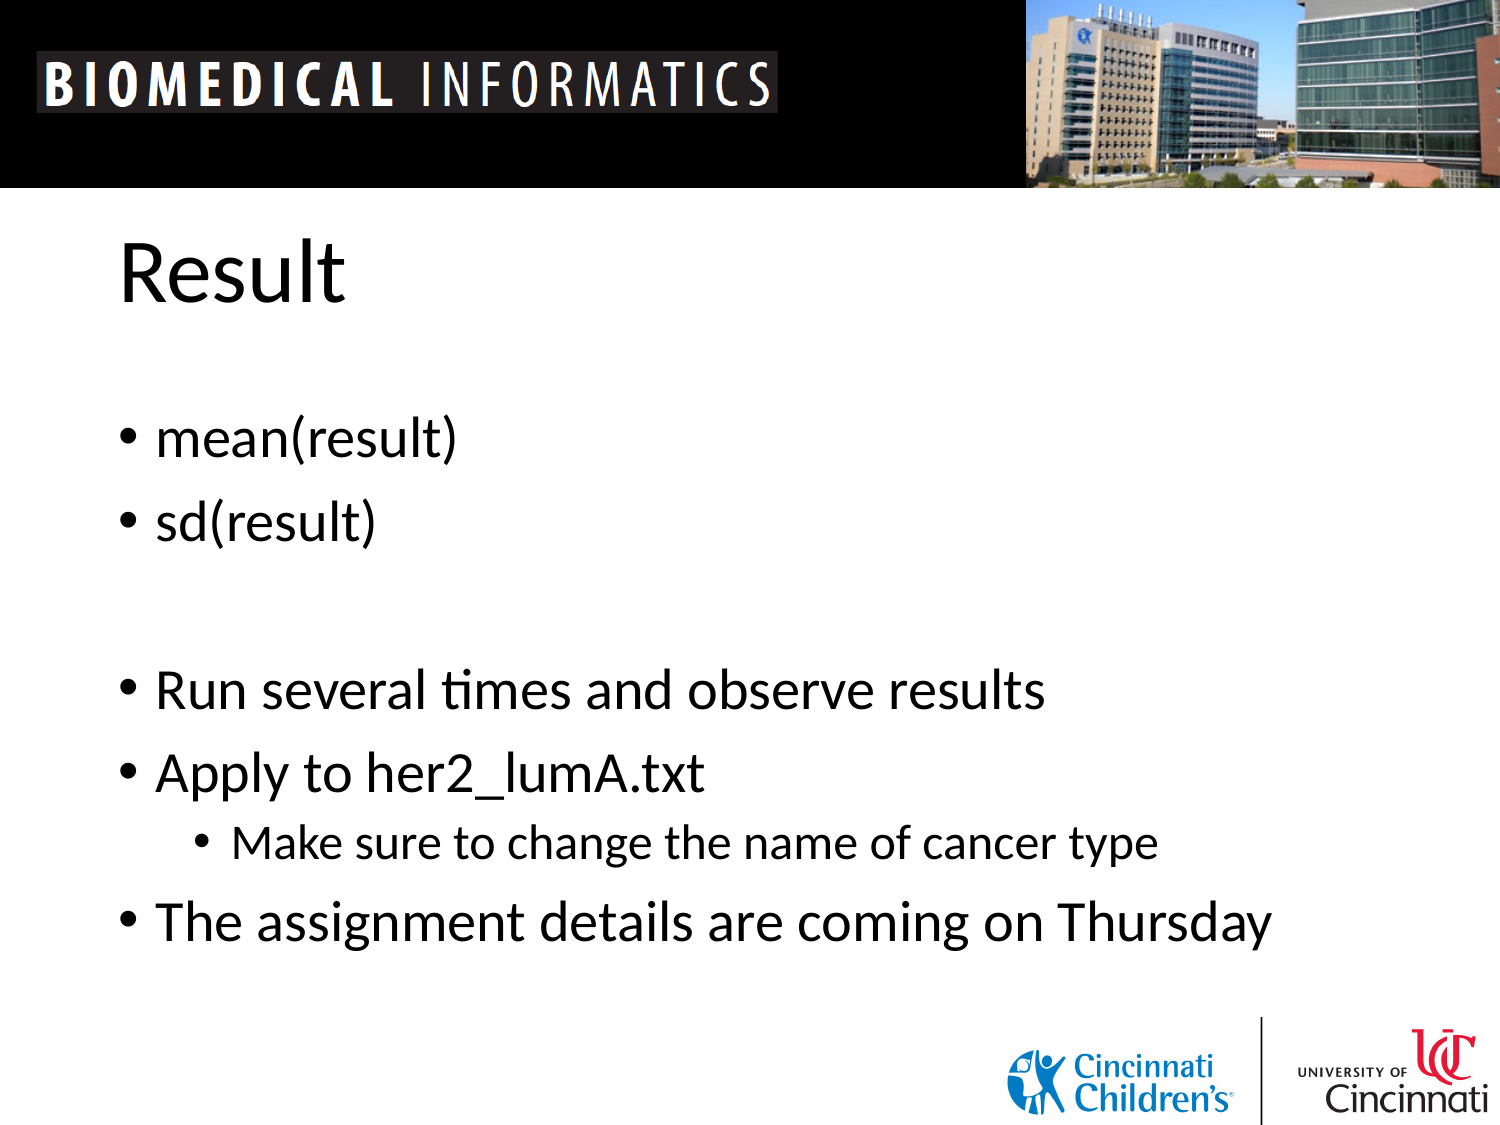

# Result
mean(result)
sd(result)

Run several times and observe results
Apply to her2_lumA.txt
Make sure to change the name of cancer type
The assignment details are coming on Thursday